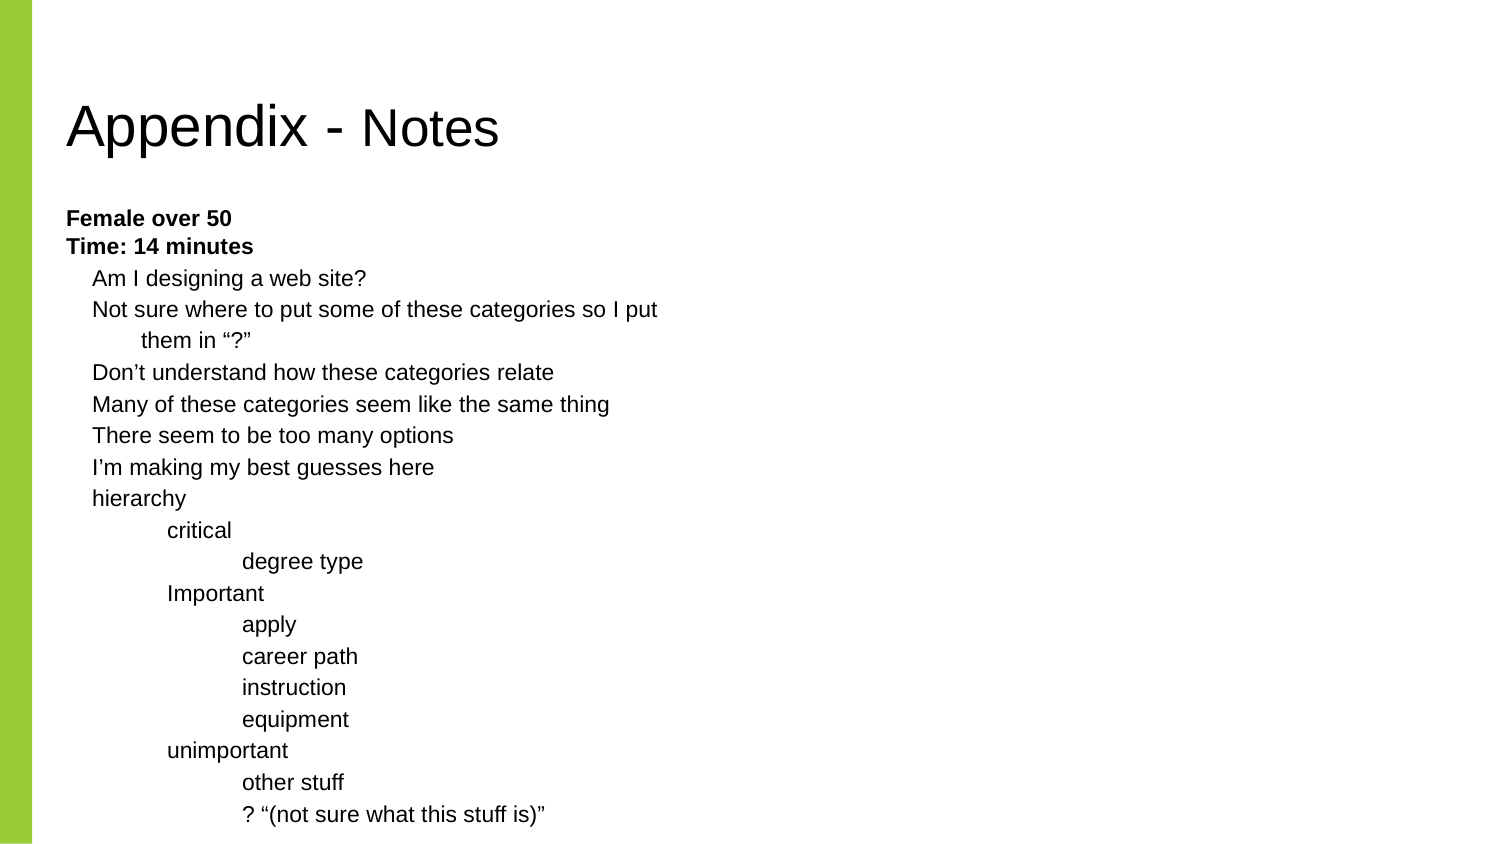

# Appendix - Notes
Female over 50
Time: 14 minutes
Am I designing a web site?
Not sure where to put some of these categories so I put them in “?”
Don’t understand how these categories relate
Many of these categories seem like the same thing
There seem to be too many options
I’m making my best guesses here
hierarchy
critical
degree type
Important
apply
career path
instruction
equipment
unimportant
other stuff
? “(not sure what this stuff is)”